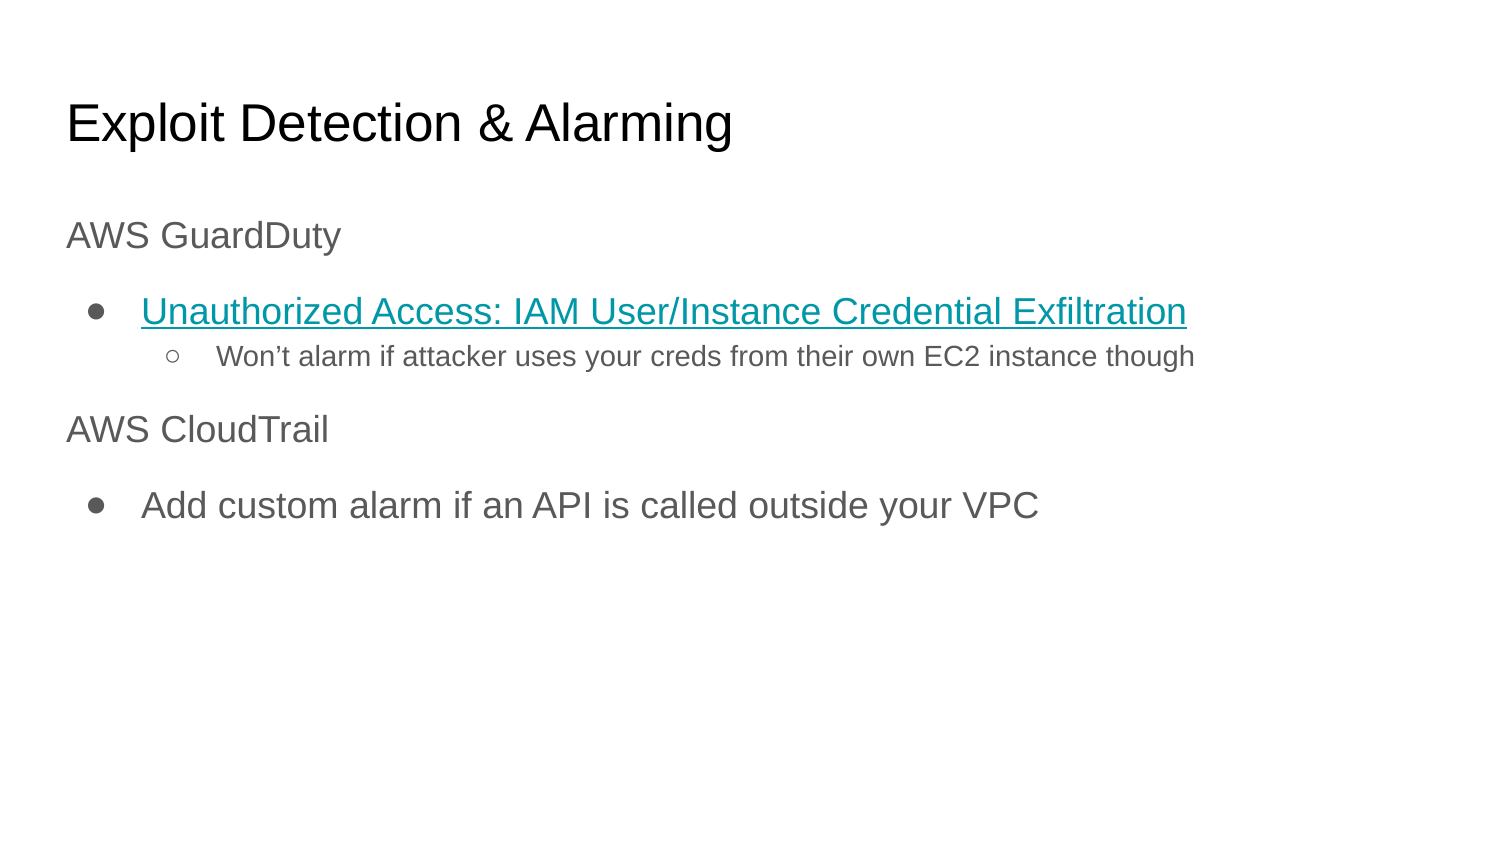

# Exploit Detection & Alarming
AWS GuardDuty
Unauthorized Access: IAM User/Instance Credential Exfiltration
Won’t alarm if attacker uses your creds from their own EC2 instance though
AWS CloudTrail
Add custom alarm if an API is called outside your VPC